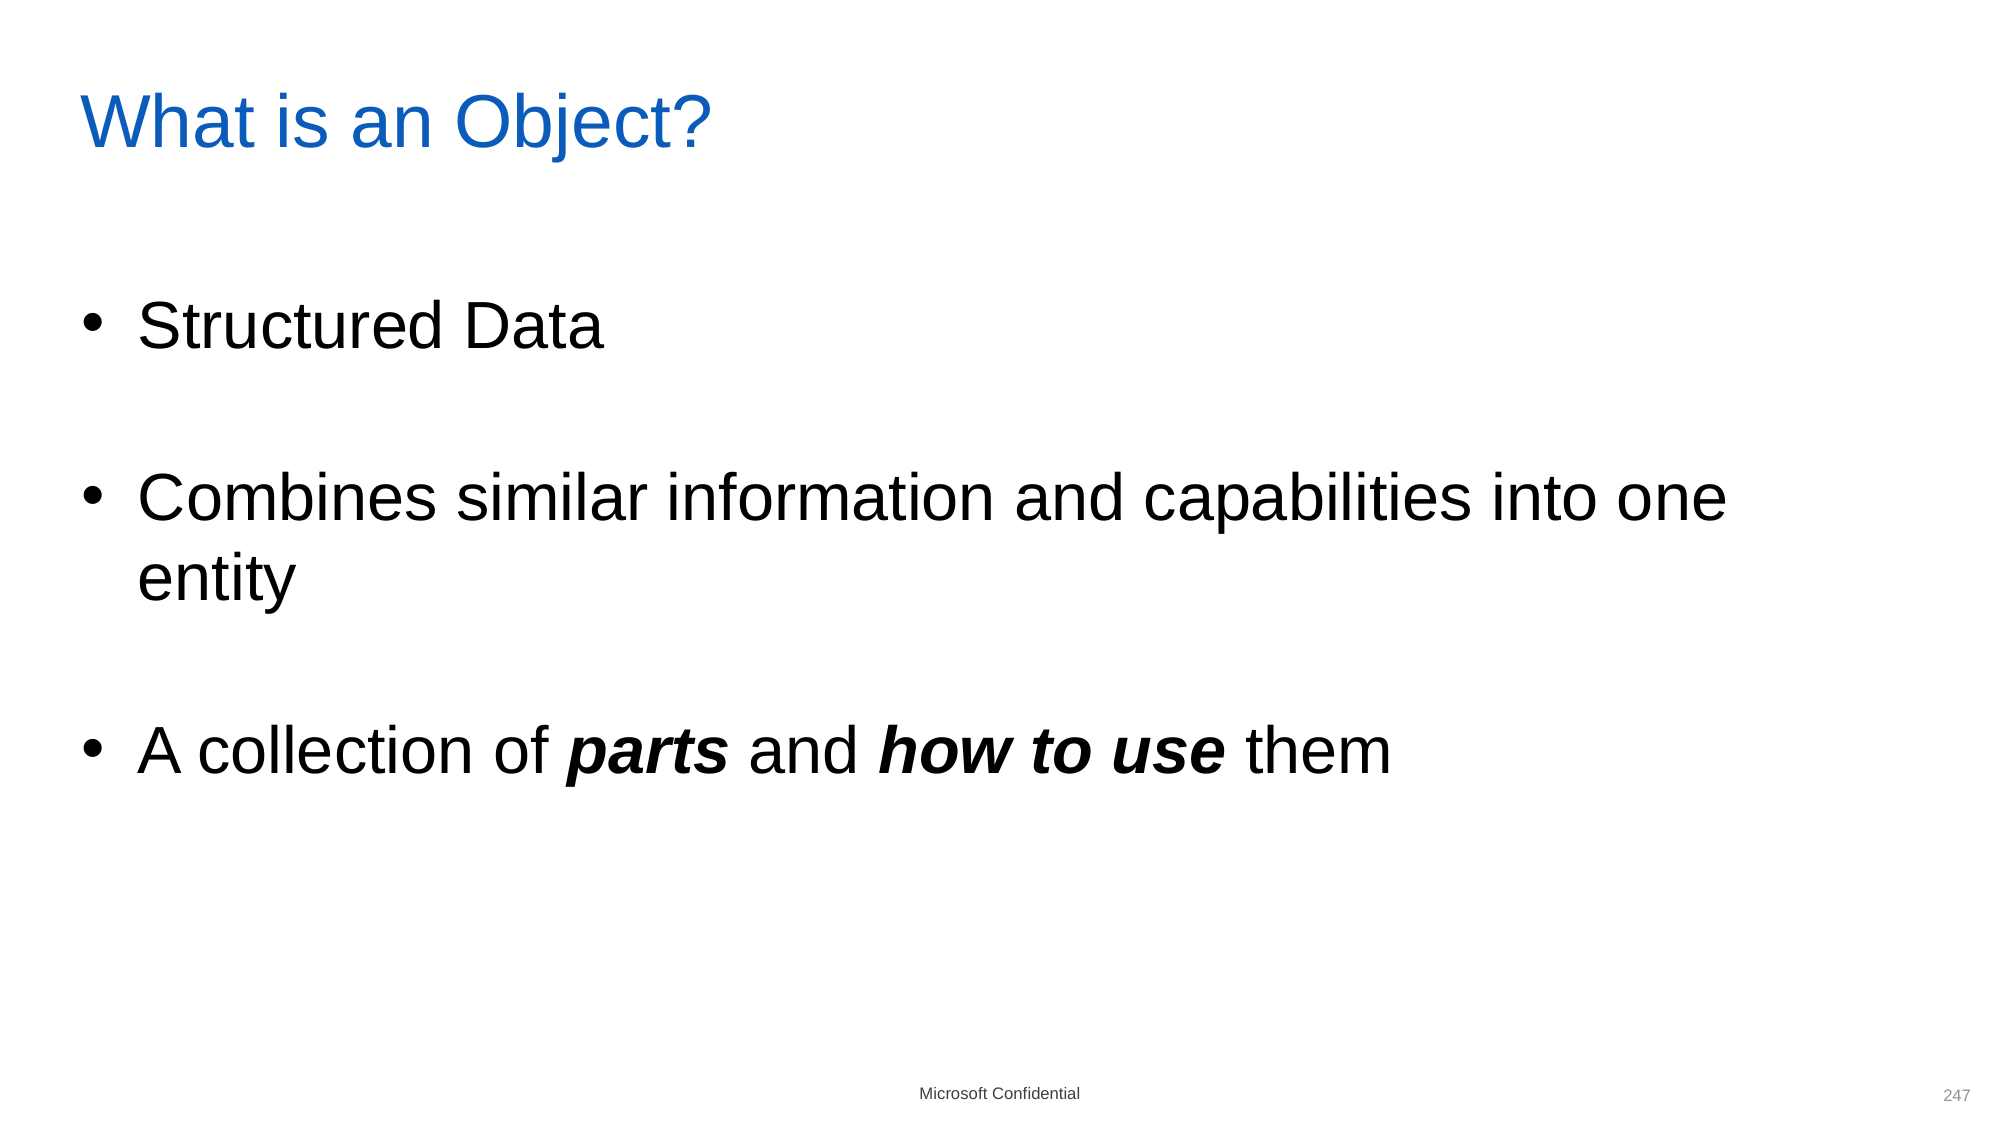

# What is an Object?

Structured Data

Combines similar information and capabilities into one entity

A collection of parts and how to use them

Microsoft Confidential
247